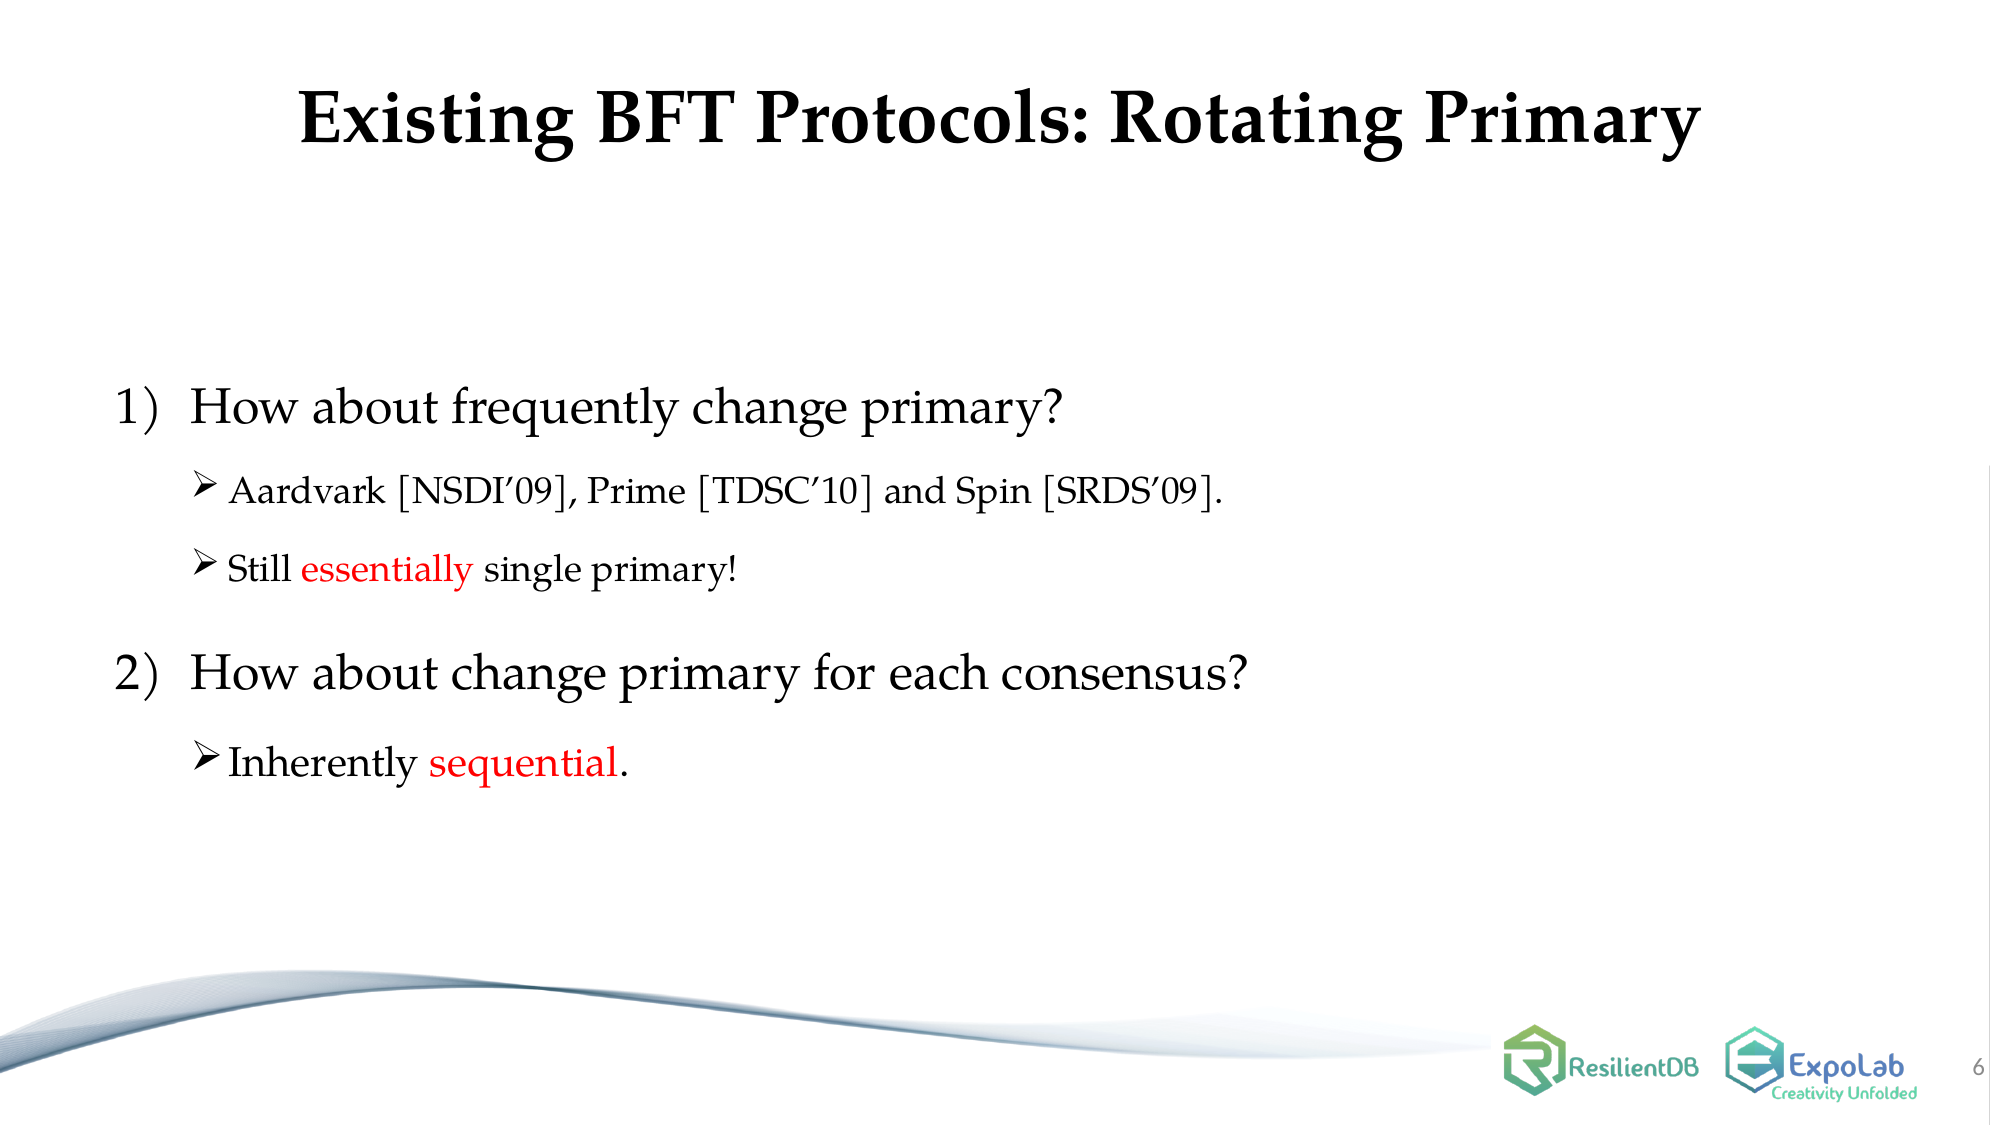

# Existing BFT Protocols: Rotating Primary
How about frequently change primary?
Aardvark [NSDI’09], Prime [TDSC’10] and Spin [SRDS’09].
Still essentially single primary!
How about change primary for each consensus?
Inherently sequential.
6